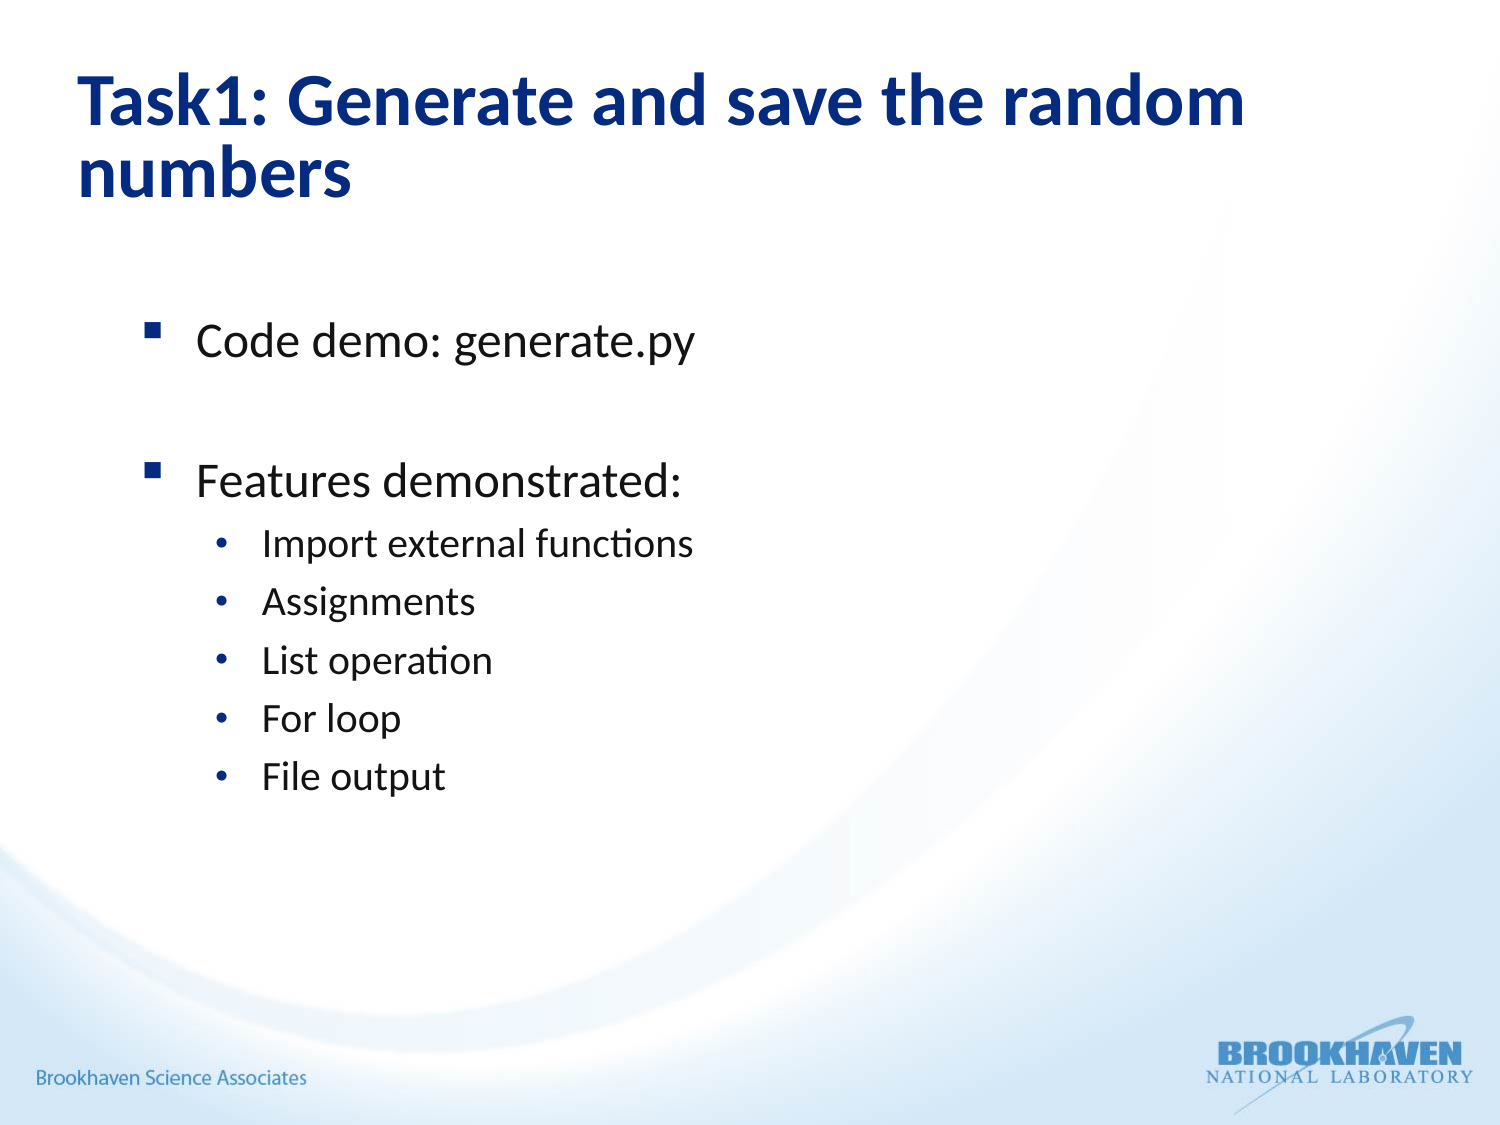

# Task1: Generate and save the random numbers
Code demo: generate.py

Features demonstrated:
Import external functions
Assignments
List operation
For loop
File output